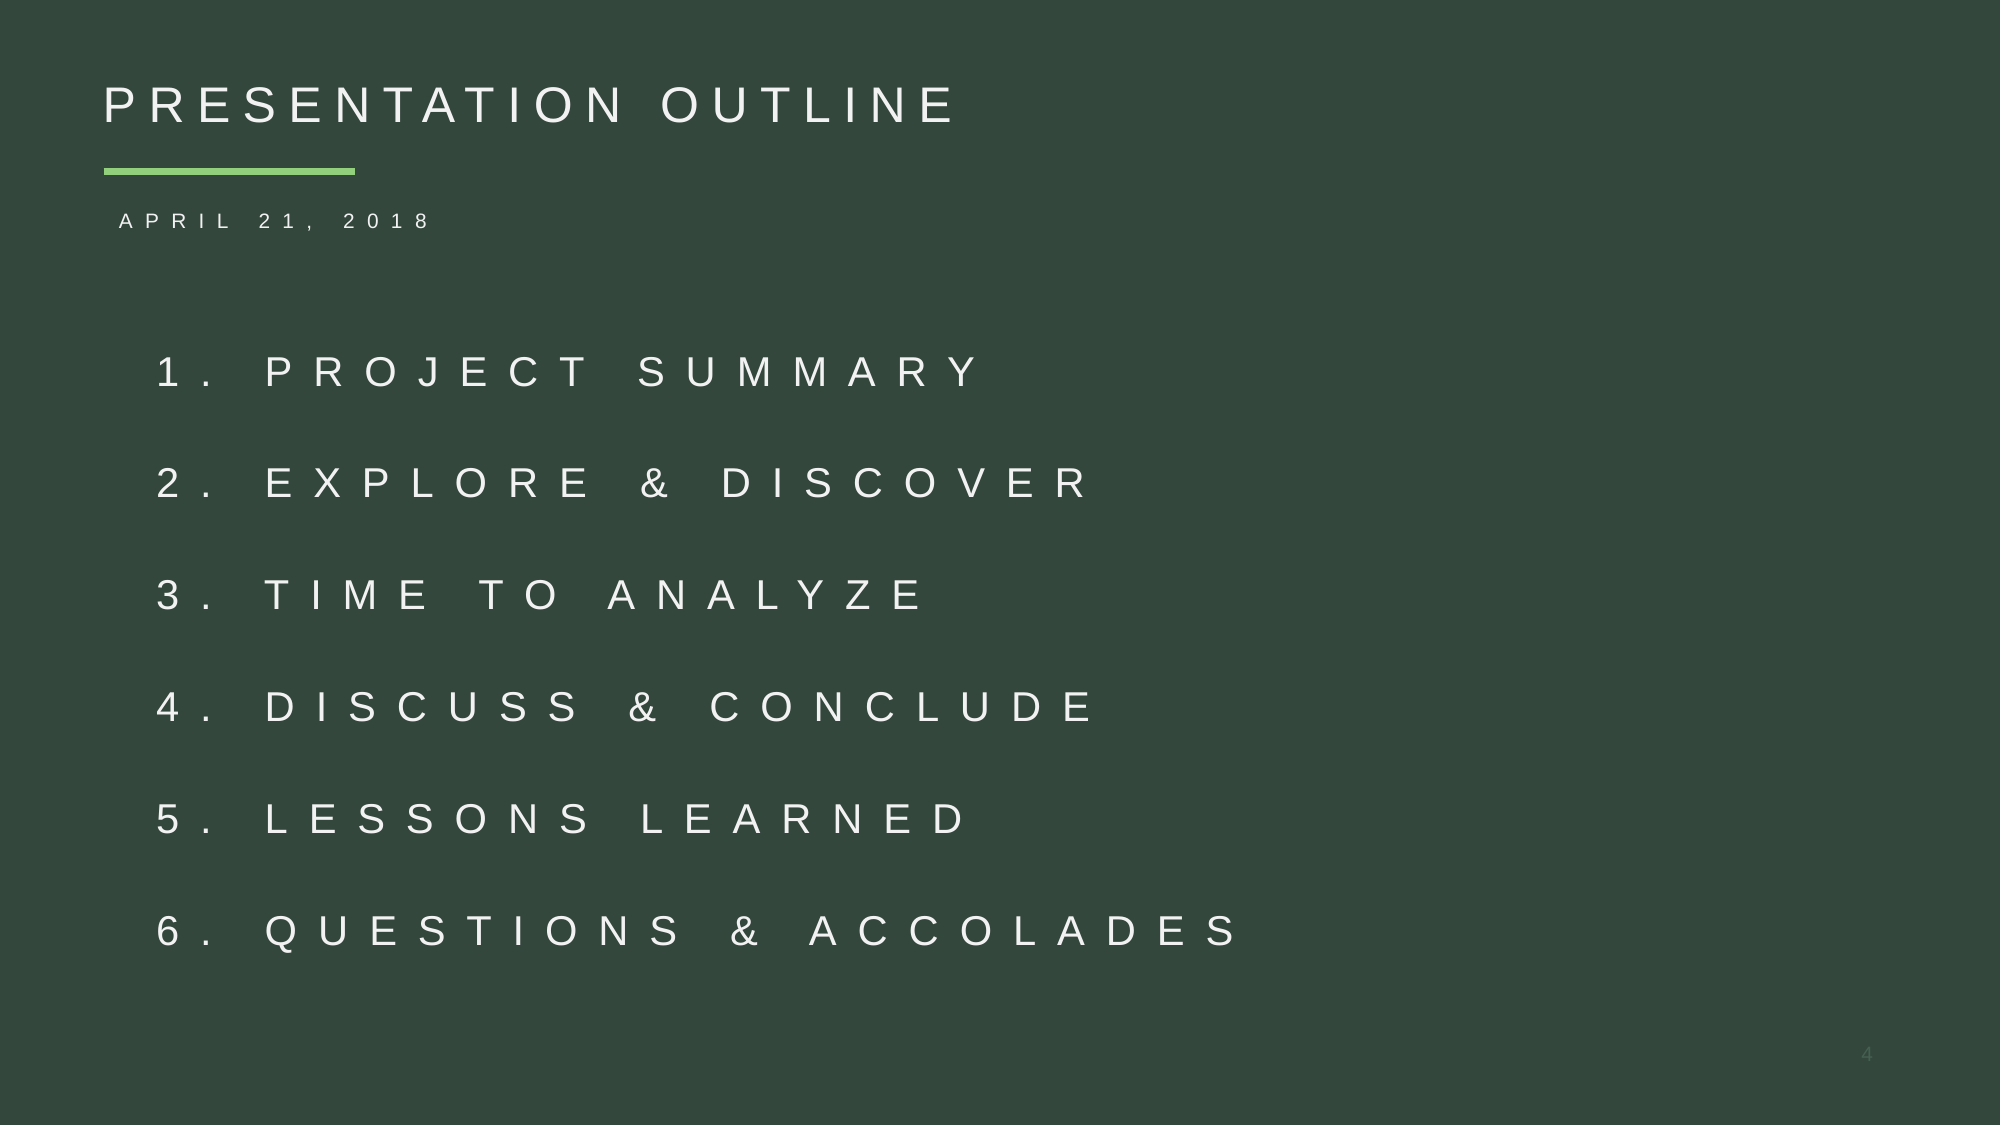

PRESENTATION OUTLINE
APRIL 21, 2018
1. PROJECT SUMMARY
2. EXPLORE & DISCOVER
3. TIME TO ANALYZE
4. DISCUSS & CONCLUDE
5. LESSONS LEARNED
6. QUESTIONS & ACCOLADES
4